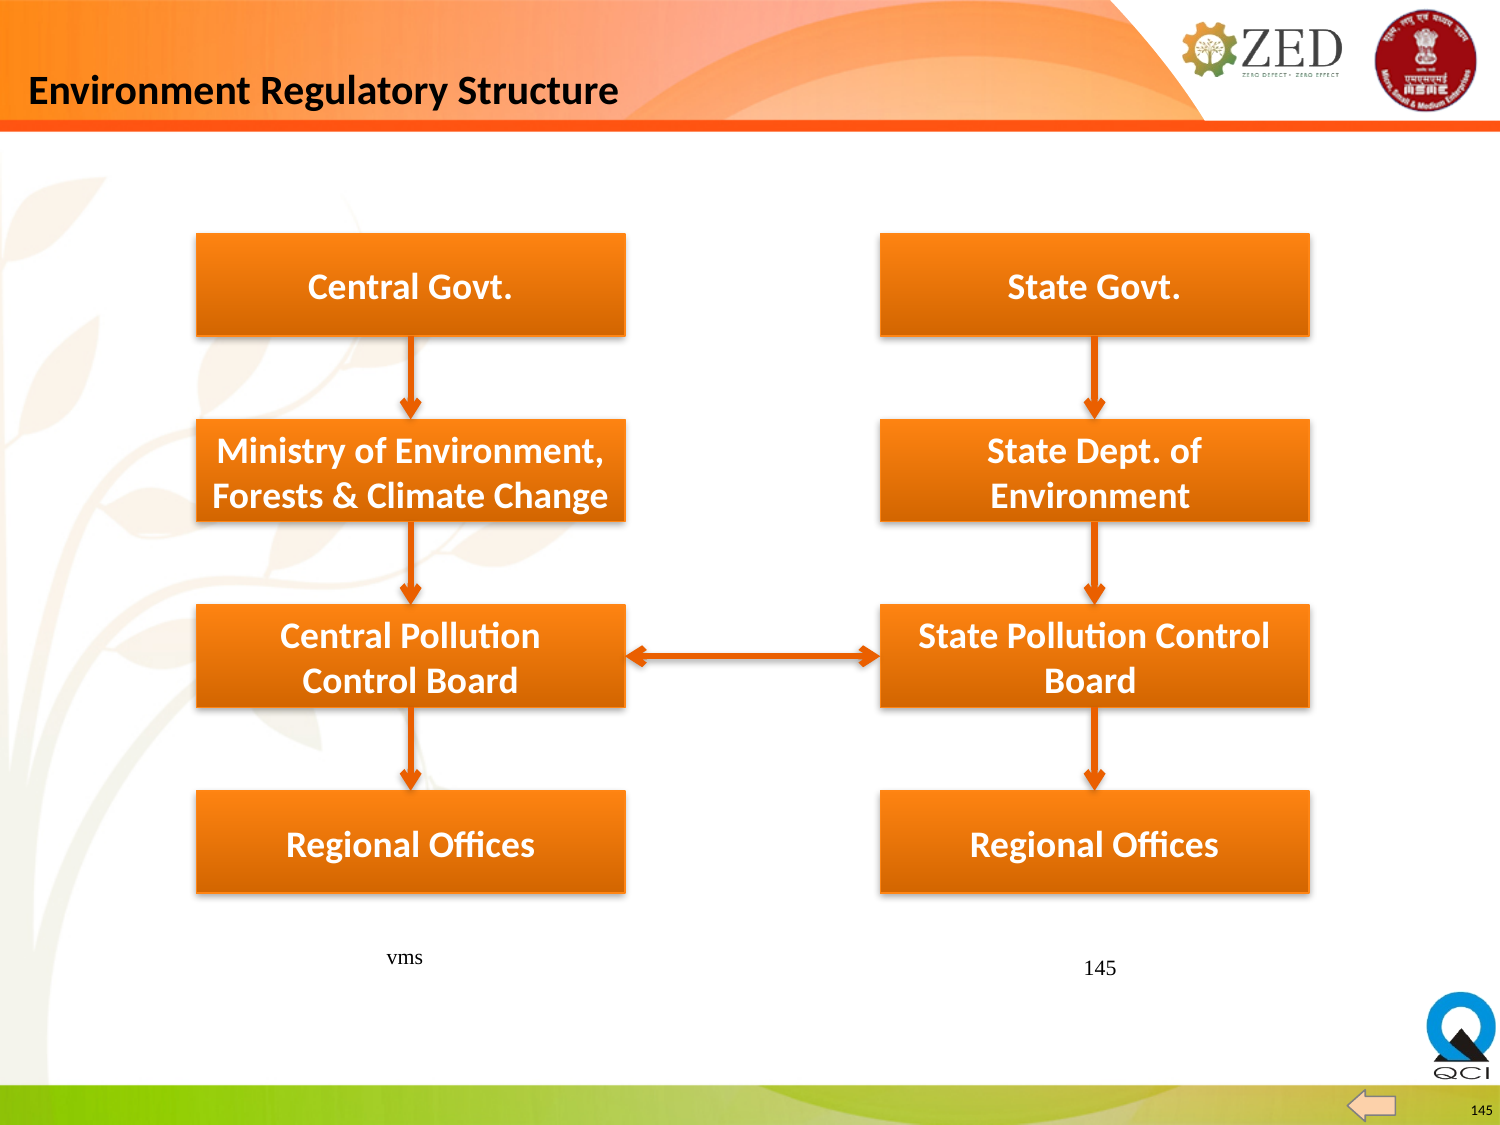

# Environment Regulatory Structure
Central Govt.
State Govt.
Ministry of Environment,
Forests & Climate Change
State Dept. of Environment
Central Pollution
Control Board
State Pollution Control Board
Regional Offices
Regional Offices
vms
145